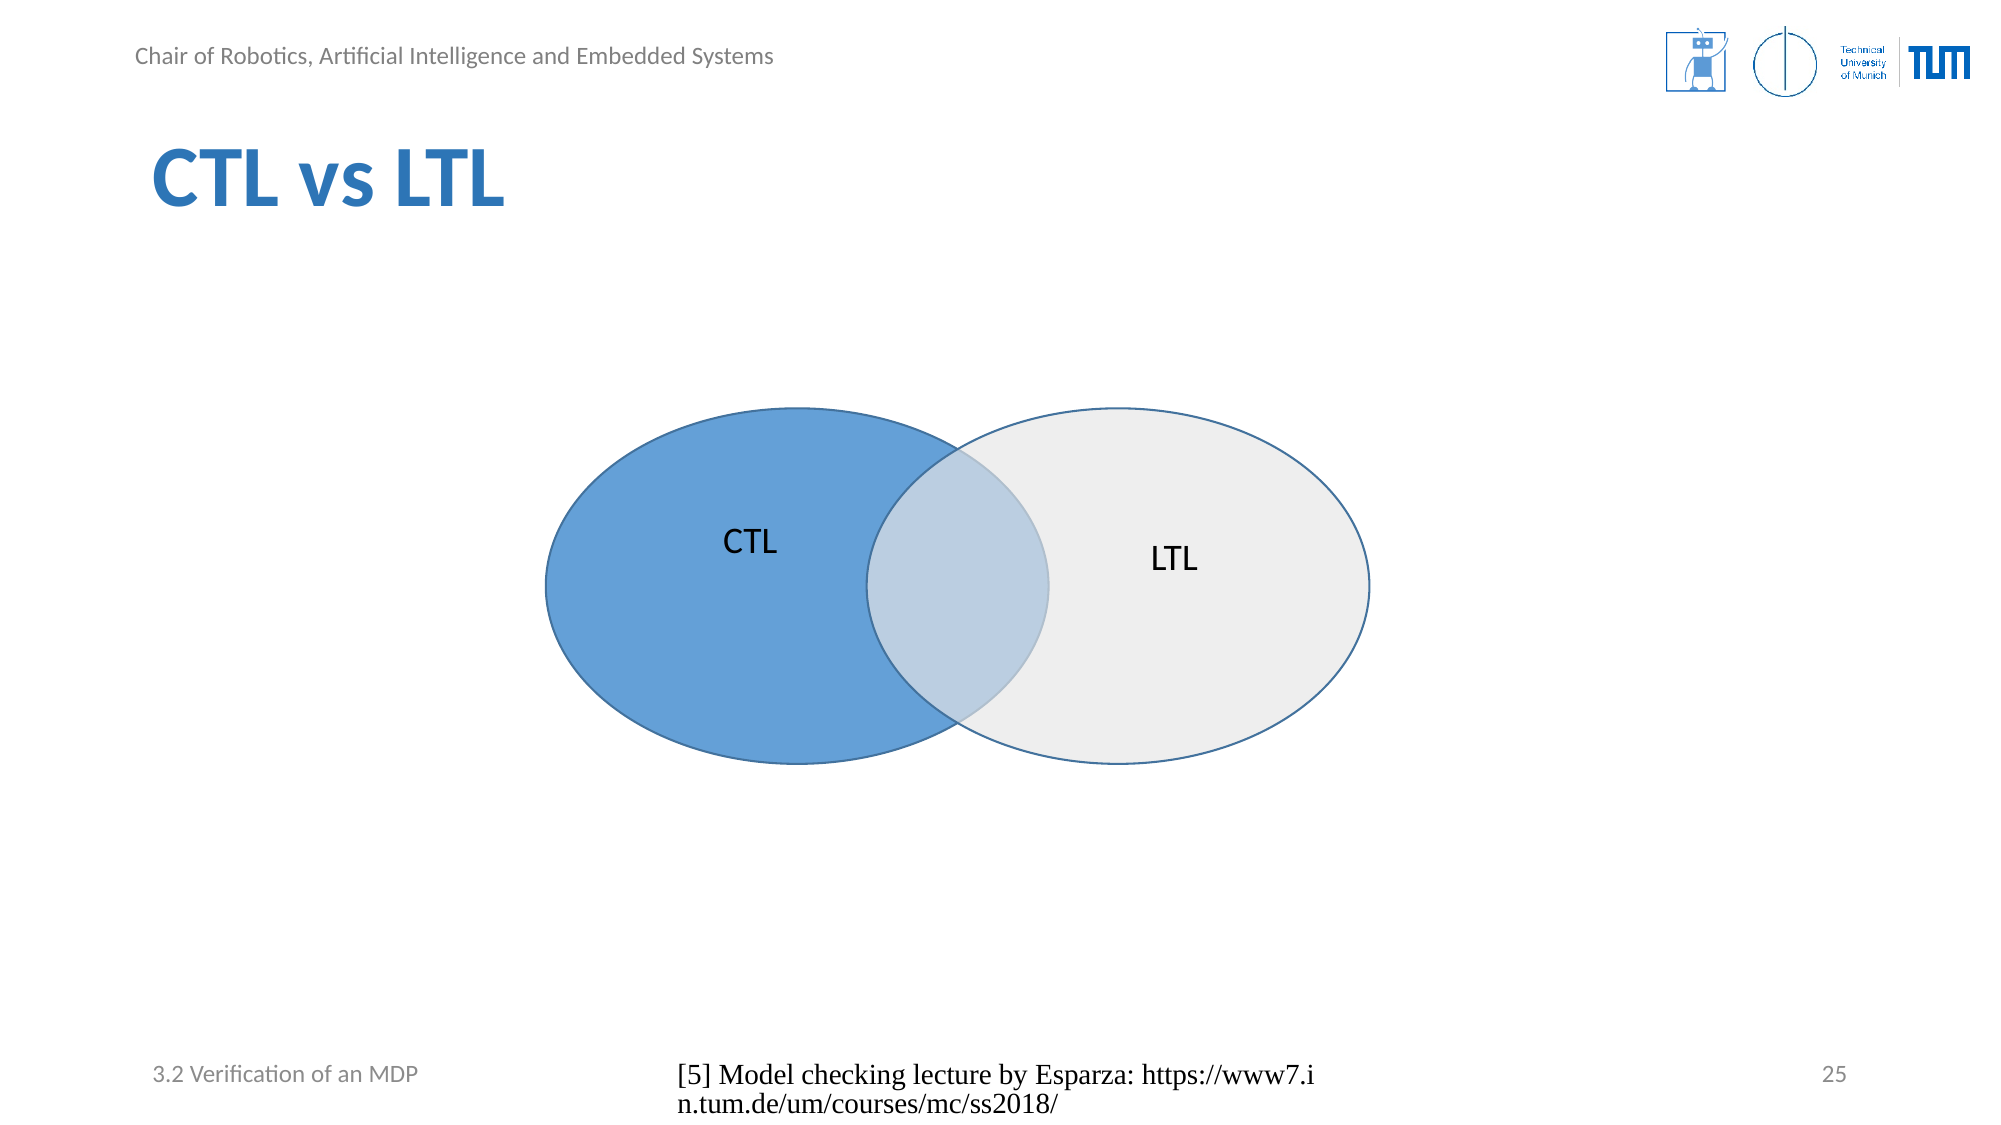

# CTL vs LTL

CTL
LTL
3.2 Verification of an MDP
[5] Model checking lecture by Esparza: https://www7.in.tum.de/um/courses/mc/ss2018/
25